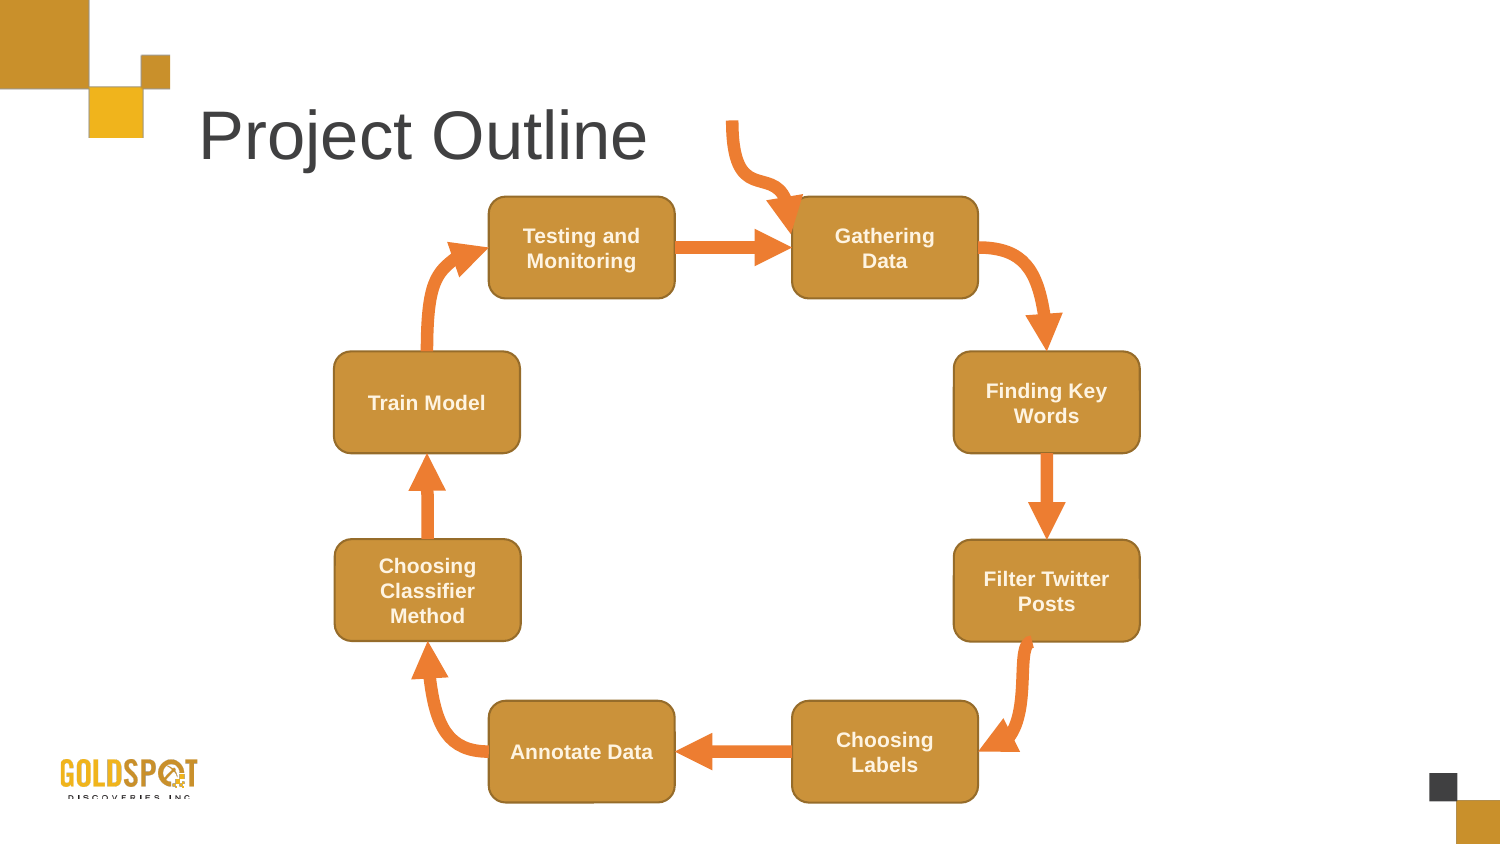

# Project Outline
Testing and Monitoring
Gathering Data
Train Model
Finding Key Words
Choosing Classifier Method
Filter Twitter Posts
Annotate Data
Choosing Labels